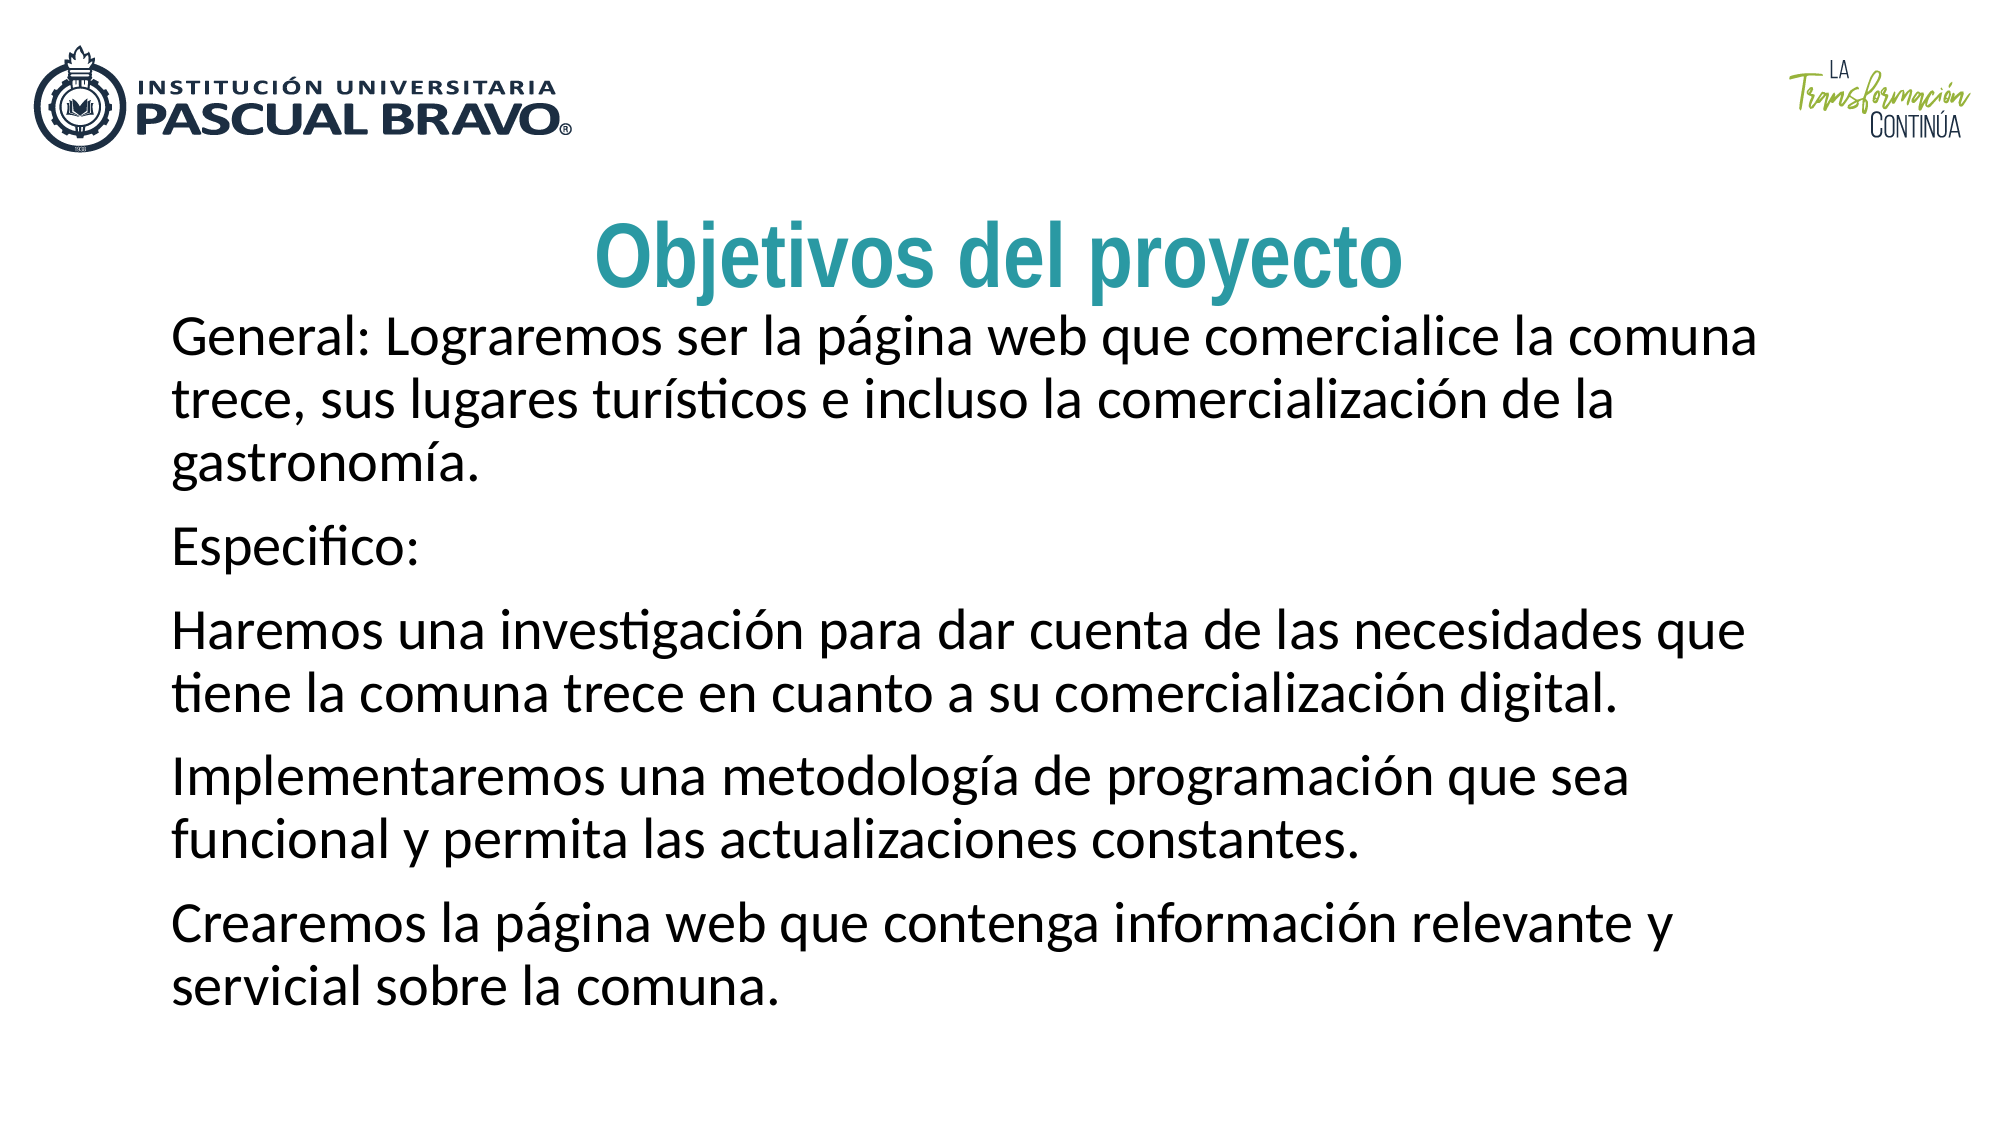

# Objetivos del proyecto
General: Lograremos ser la página web que comercialice la comuna trece, sus lugares turísticos e incluso la comercialización de la gastronomía.
Especifico:
Haremos una investigación para dar cuenta de las necesidades que tiene la comuna trece en cuanto a su comercialización digital.
Implementaremos una metodología de programación que sea funcional y permita las actualizaciones constantes.
Crearemos la página web que contenga información relevante y servicial sobre la comuna.